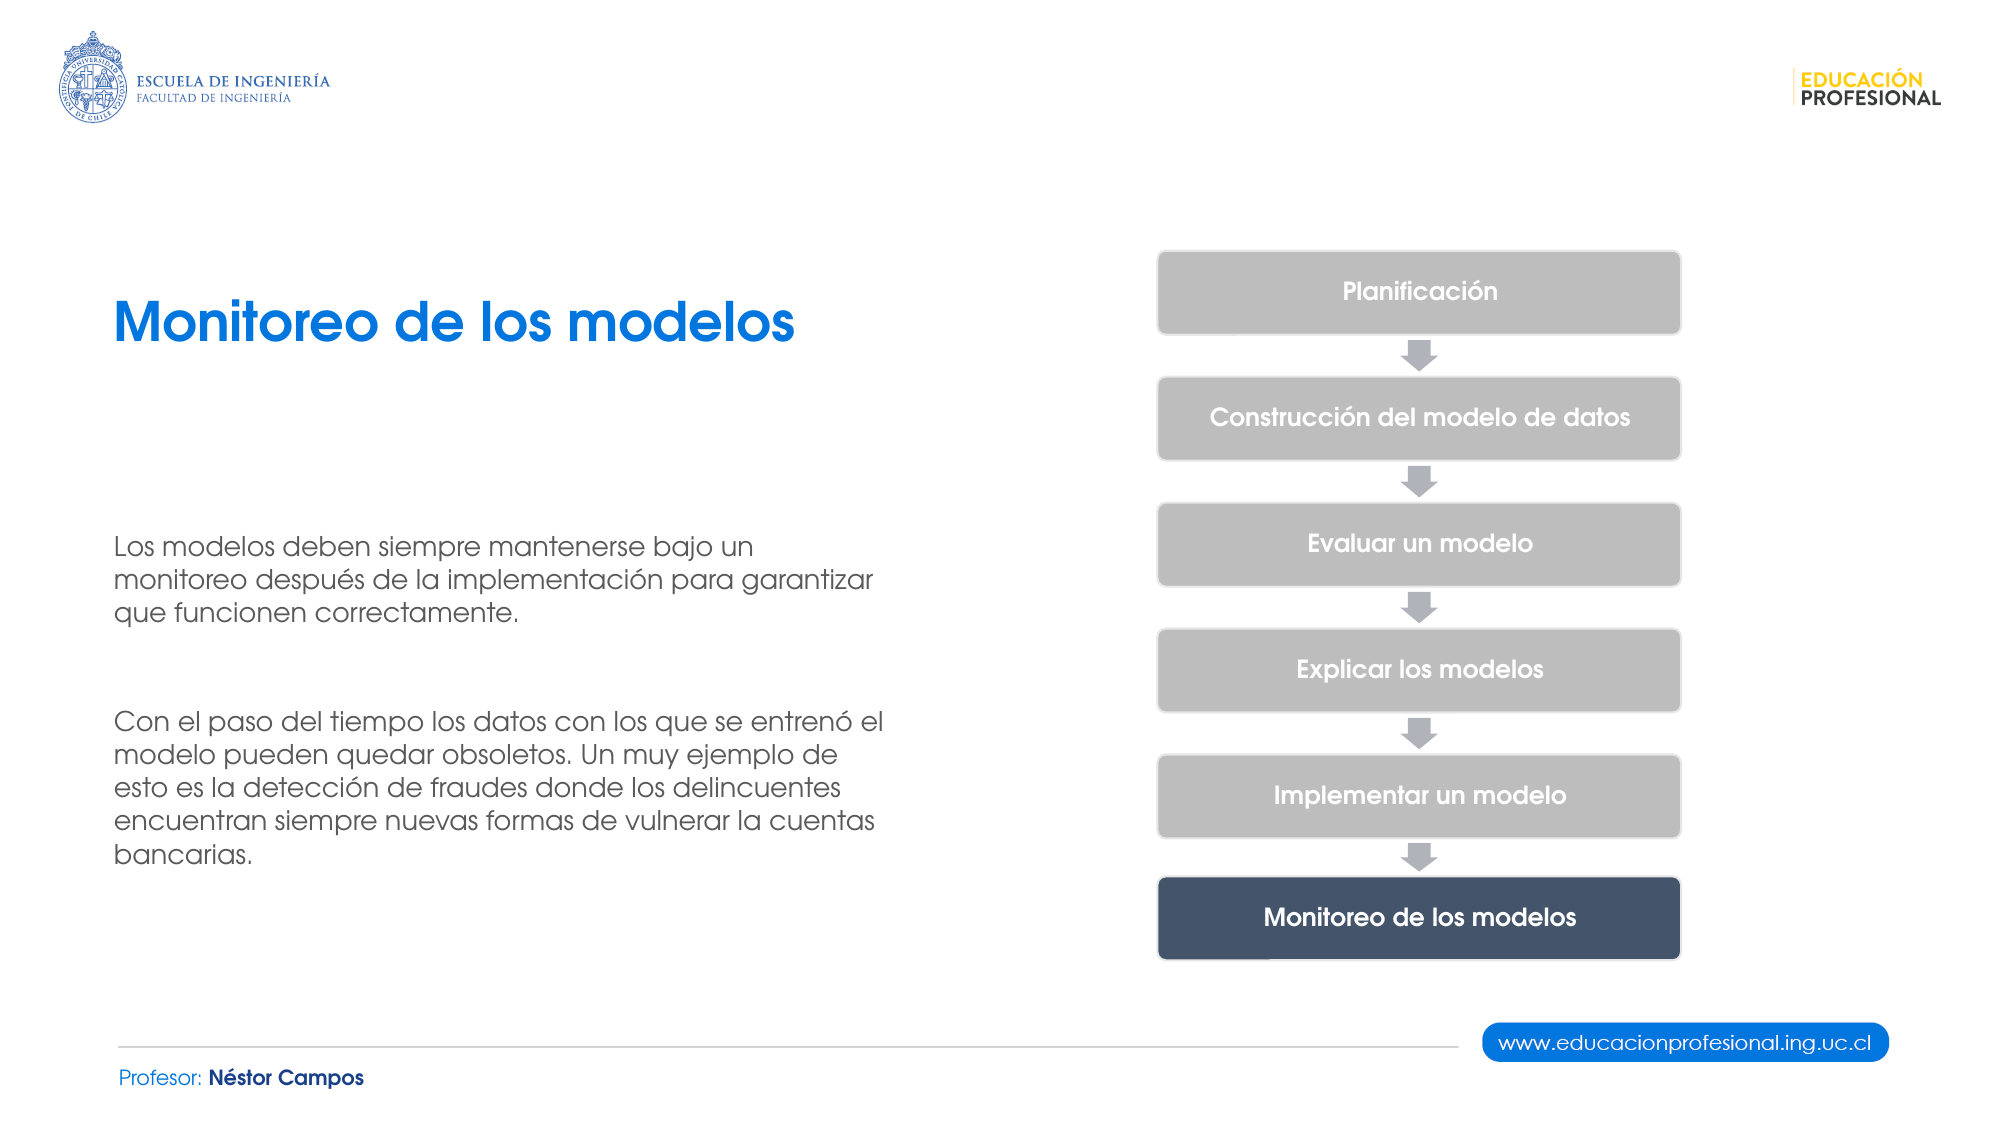

Planificación

Construcción del modelo de datos

Evaluar un modelo

Explicar los modelos

Implementar un modelo

Monitoreo de los modelos
# Monitoreo de los modelos
Los modelos deben siempre mantenerse bajo un monitoreo después de la implementación para garantizar que funcionen correctamente.

Con el paso del tiempo los datos con los que se entrenó el modelo pueden quedar obsoletos. Un muy ejemplo de esto es la detección de fraudes donde los delincuentes encuentran siempre nuevas formas de vulnerar la cuentas bancarias.